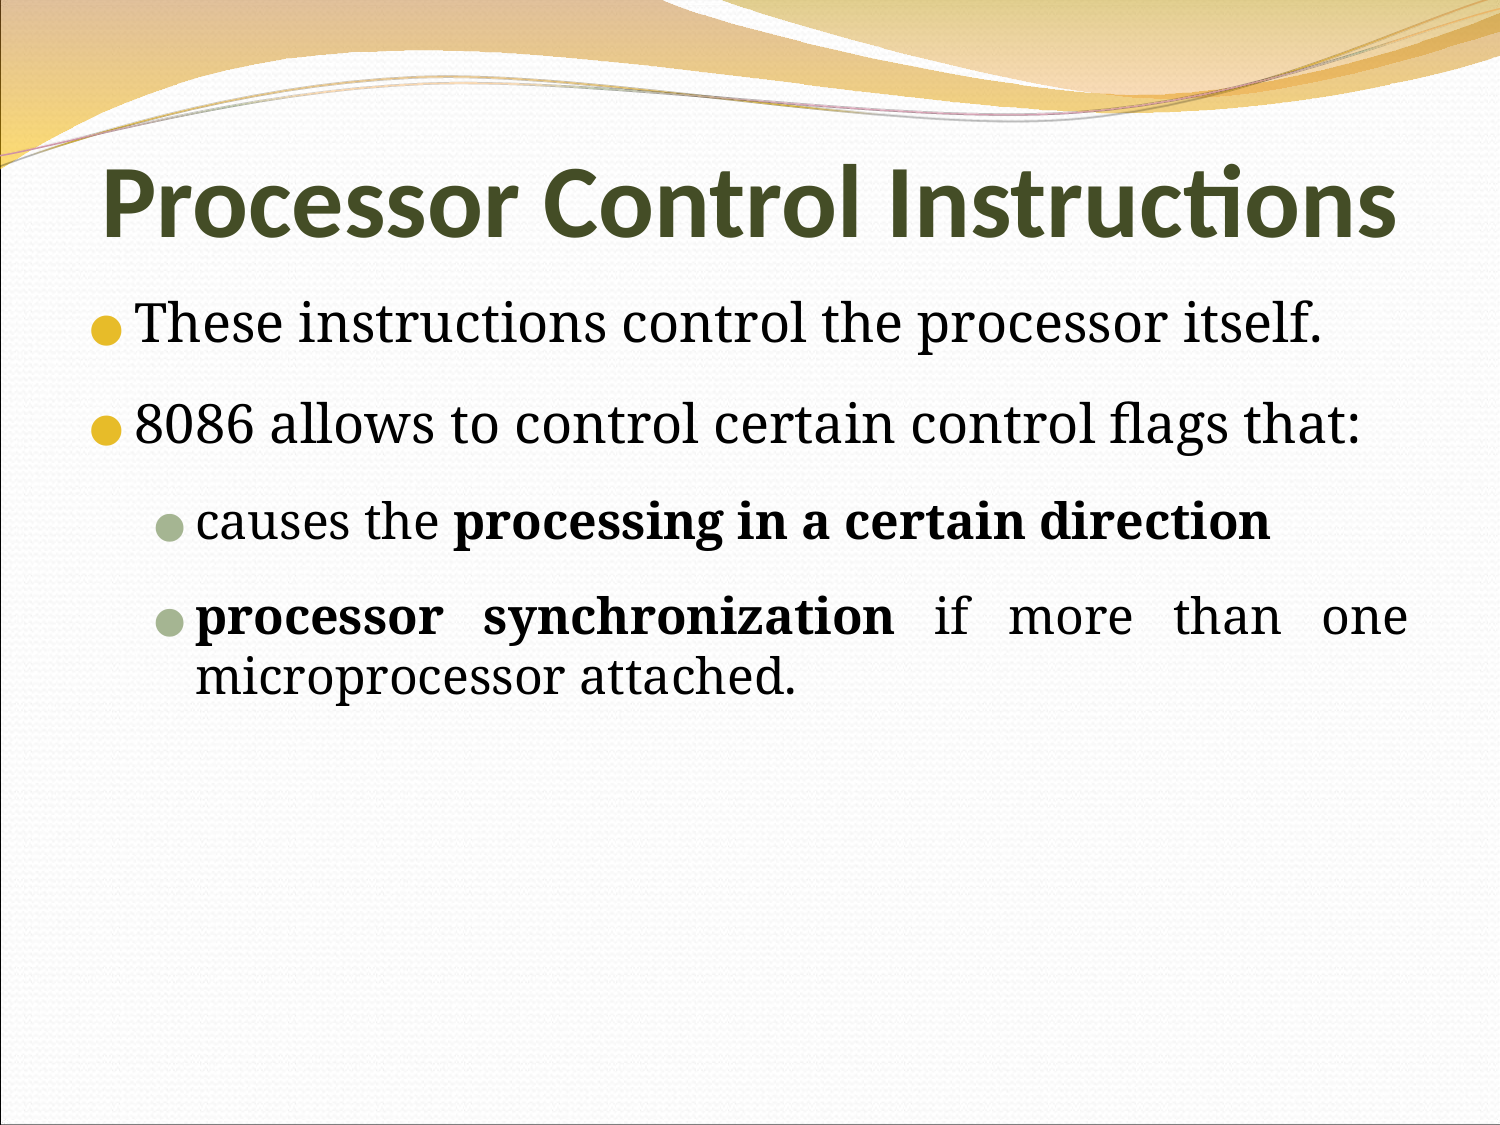

Processor Control Instructions
These instructions control the processor itself.
8086 allows to control certain control flags that:
causes the processing in a certain direction
processor synchronization if more than one microprocessor attached.